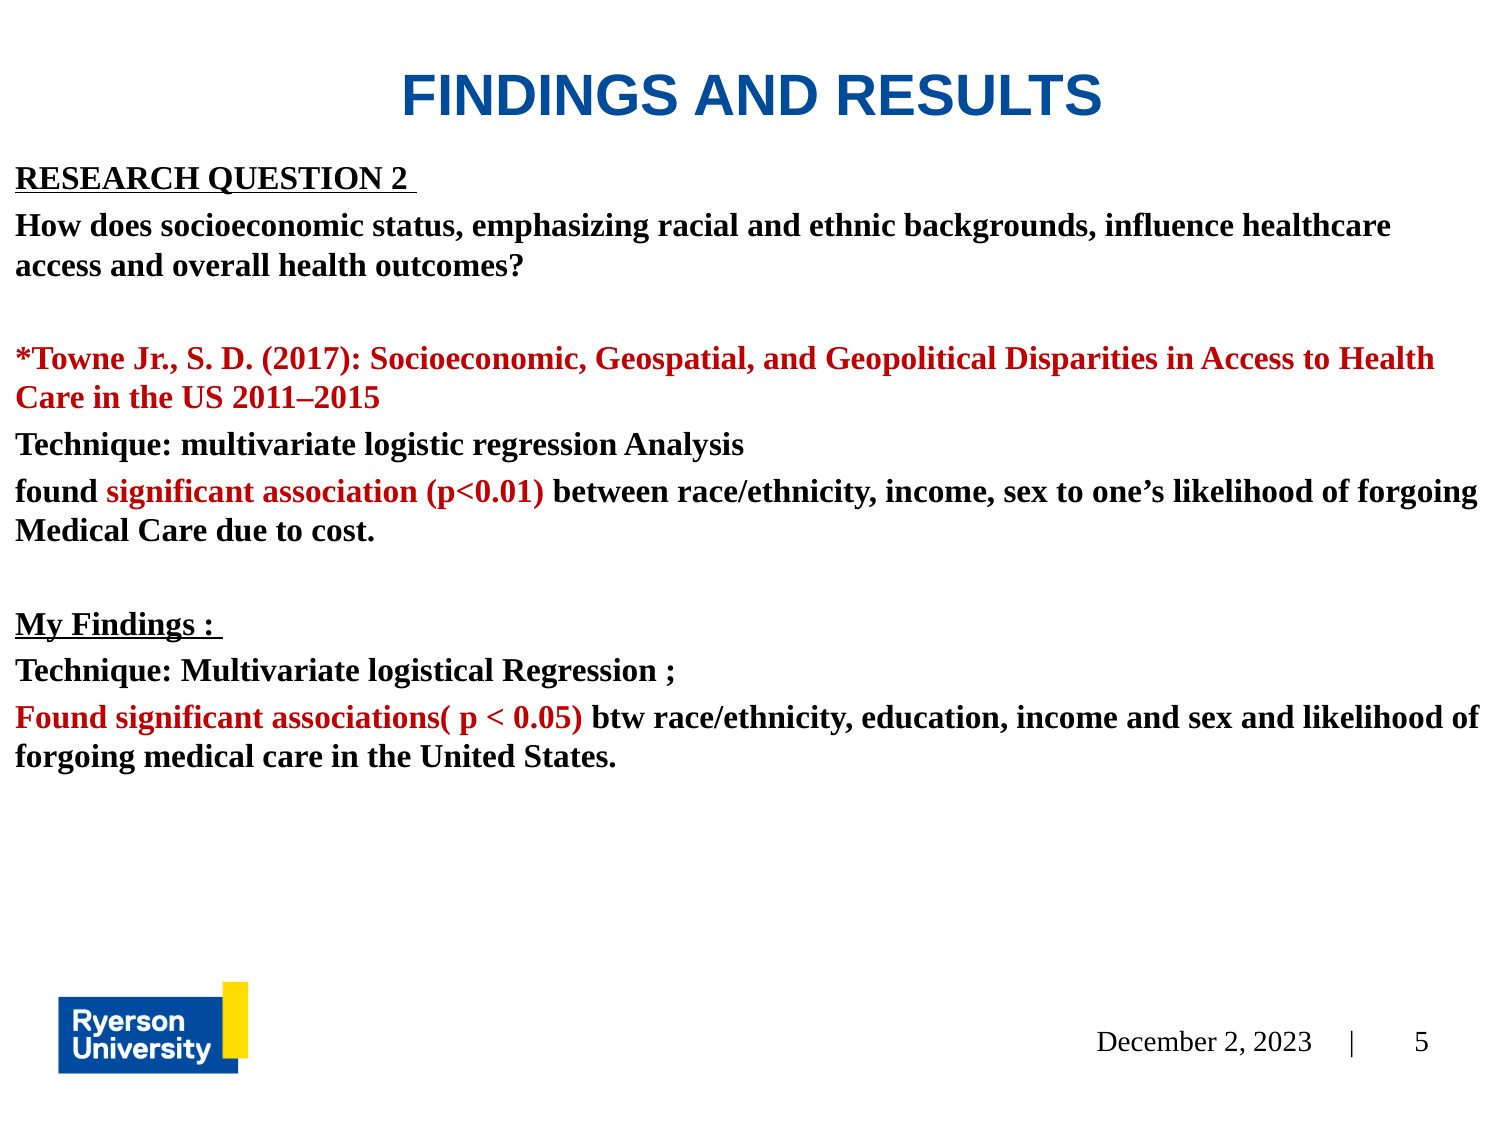

# FINDINGS AND RESULTS
RESEARCH QUESTION 2
How does socioeconomic status, emphasizing racial and ethnic backgrounds, influence healthcare access and overall health outcomes?

*Towne Jr., S. D. (2017): Socioeconomic, Geospatial, and Geopolitical Disparities in Access to Health Care in the US 2011–2015
Technique: multivariate logistic regression Analysis
found significant association (p<0.01) between race/ethnicity, income, sex to one’s likelihood of forgoing Medical Care due to cost.

My Findings :
Technique: Multivariate logistical Regression ;
Found significant associations( p < 0.05) btw race/ethnicity, education, income and sex and likelihood of forgoing medical care in the United States.

5
December 2, 2023     |